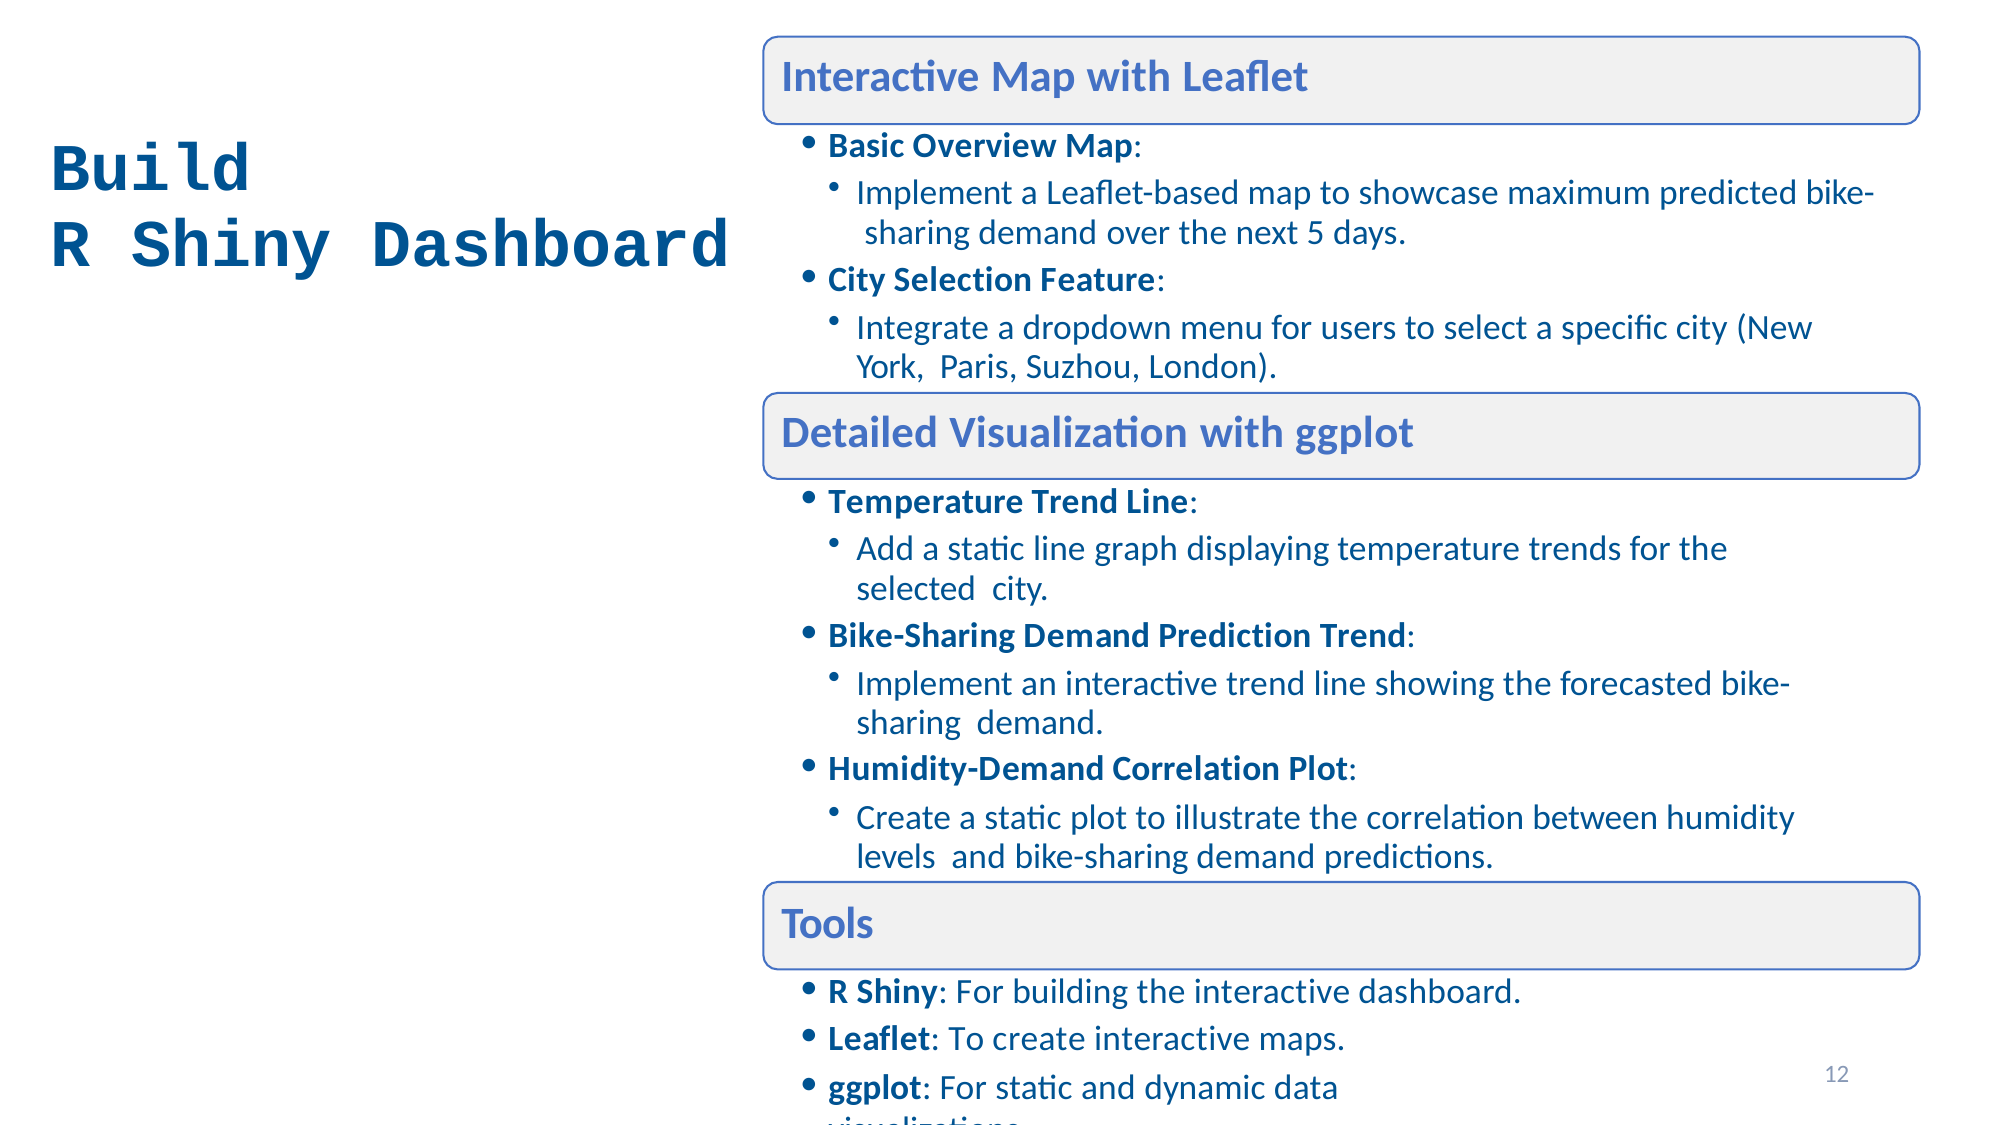

# Interactive Map with Leaflet
Basic Overview Map:
Implement a Leaflet-based map to showcase maximum predicted bike-  sharing demand over the next 5 days.
City Selection Feature:
Integrate a dropdown menu for users to select a specific city (New York,  Paris, Suzhou, London).
Build
R Shiny Dashboard
Detailed Visualization with ggplot
Temperature Trend Line:
Add a static line graph displaying temperature trends for the selected  city.
Bike-Sharing Demand Prediction Trend:
Implement an interactive trend line showing the forecasted bike-sharing  demand.
Humidity-Demand Correlation Plot:
Create a static plot to illustrate the correlation between humidity levels  and bike-sharing demand predictions.
Tools

R Shiny: For building the interactive dashboard.
Leaflet: To create interactive maps.
ggplot: For static and dynamic data visualizations.
12